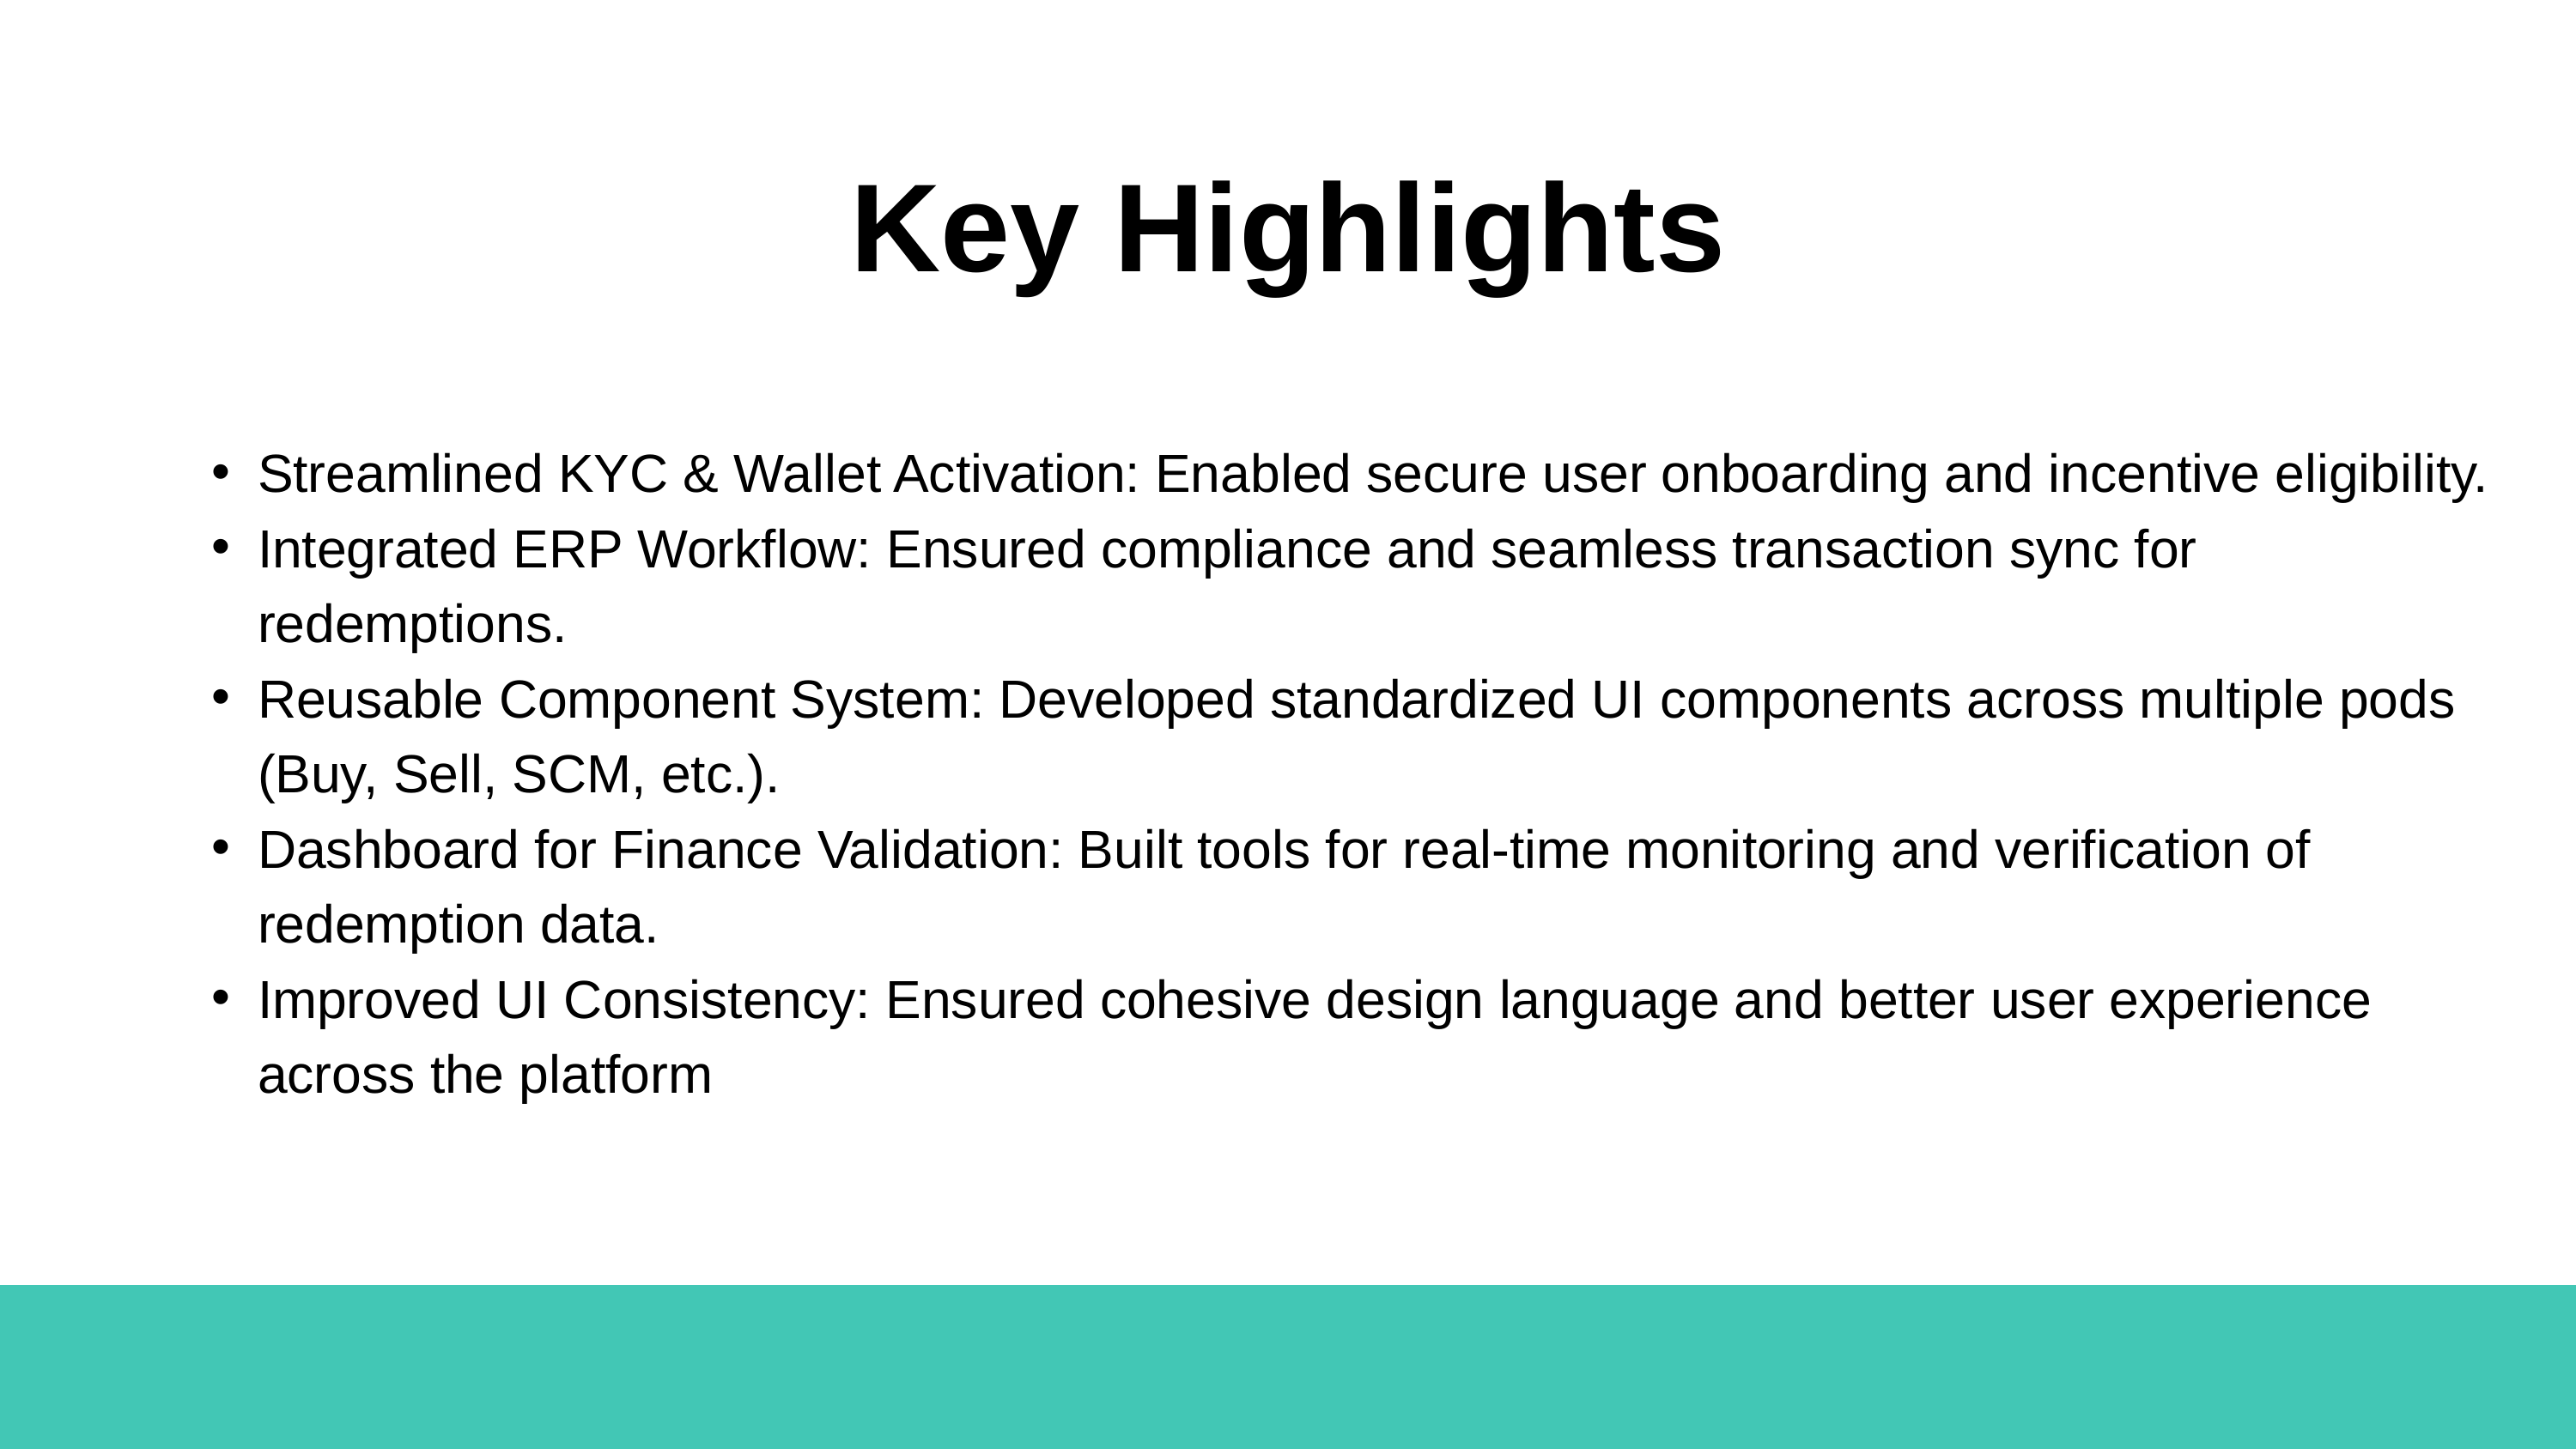

Key Highlights
Streamlined KYC & Wallet Activation: Enabled secure user onboarding and incentive eligibility.
Integrated ERP Workflow: Ensured compliance and seamless transaction sync for redemptions.
Reusable Component System: Developed standardized UI components across multiple pods (Buy, Sell, SCM, etc.).
Dashboard for Finance Validation: Built tools for real-time monitoring and verification of redemption data.
Improved UI Consistency: Ensured cohesive design language and better user experience across the platform